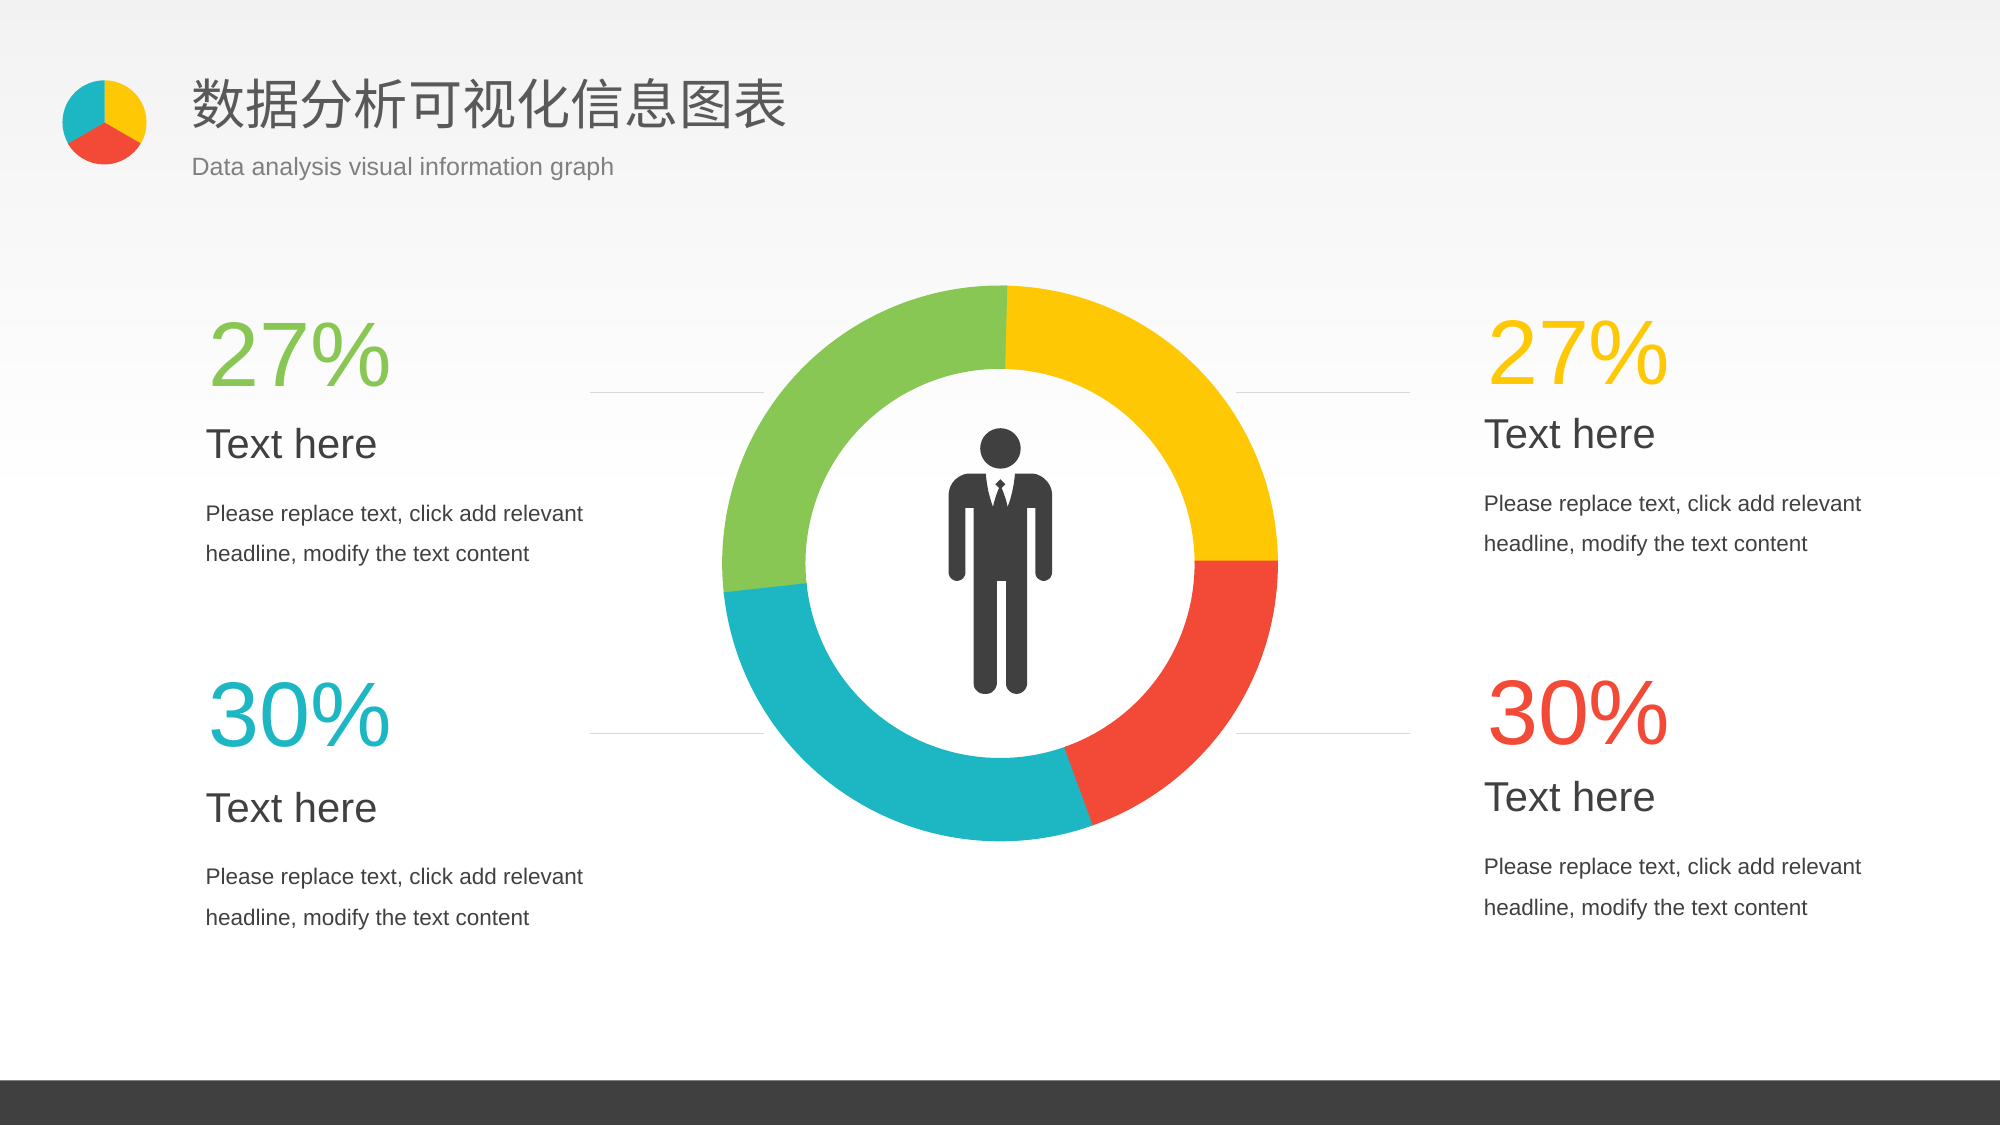

27%
27%

Text here
Please replace text, click add relevant headline, modify the text content
Text here
Please replace text, click add relevant headline, modify the text content

30%
30%
Text here
Please replace text, click add relevant headline, modify the text content
Text here
Please replace text, click add relevant headline, modify the text content